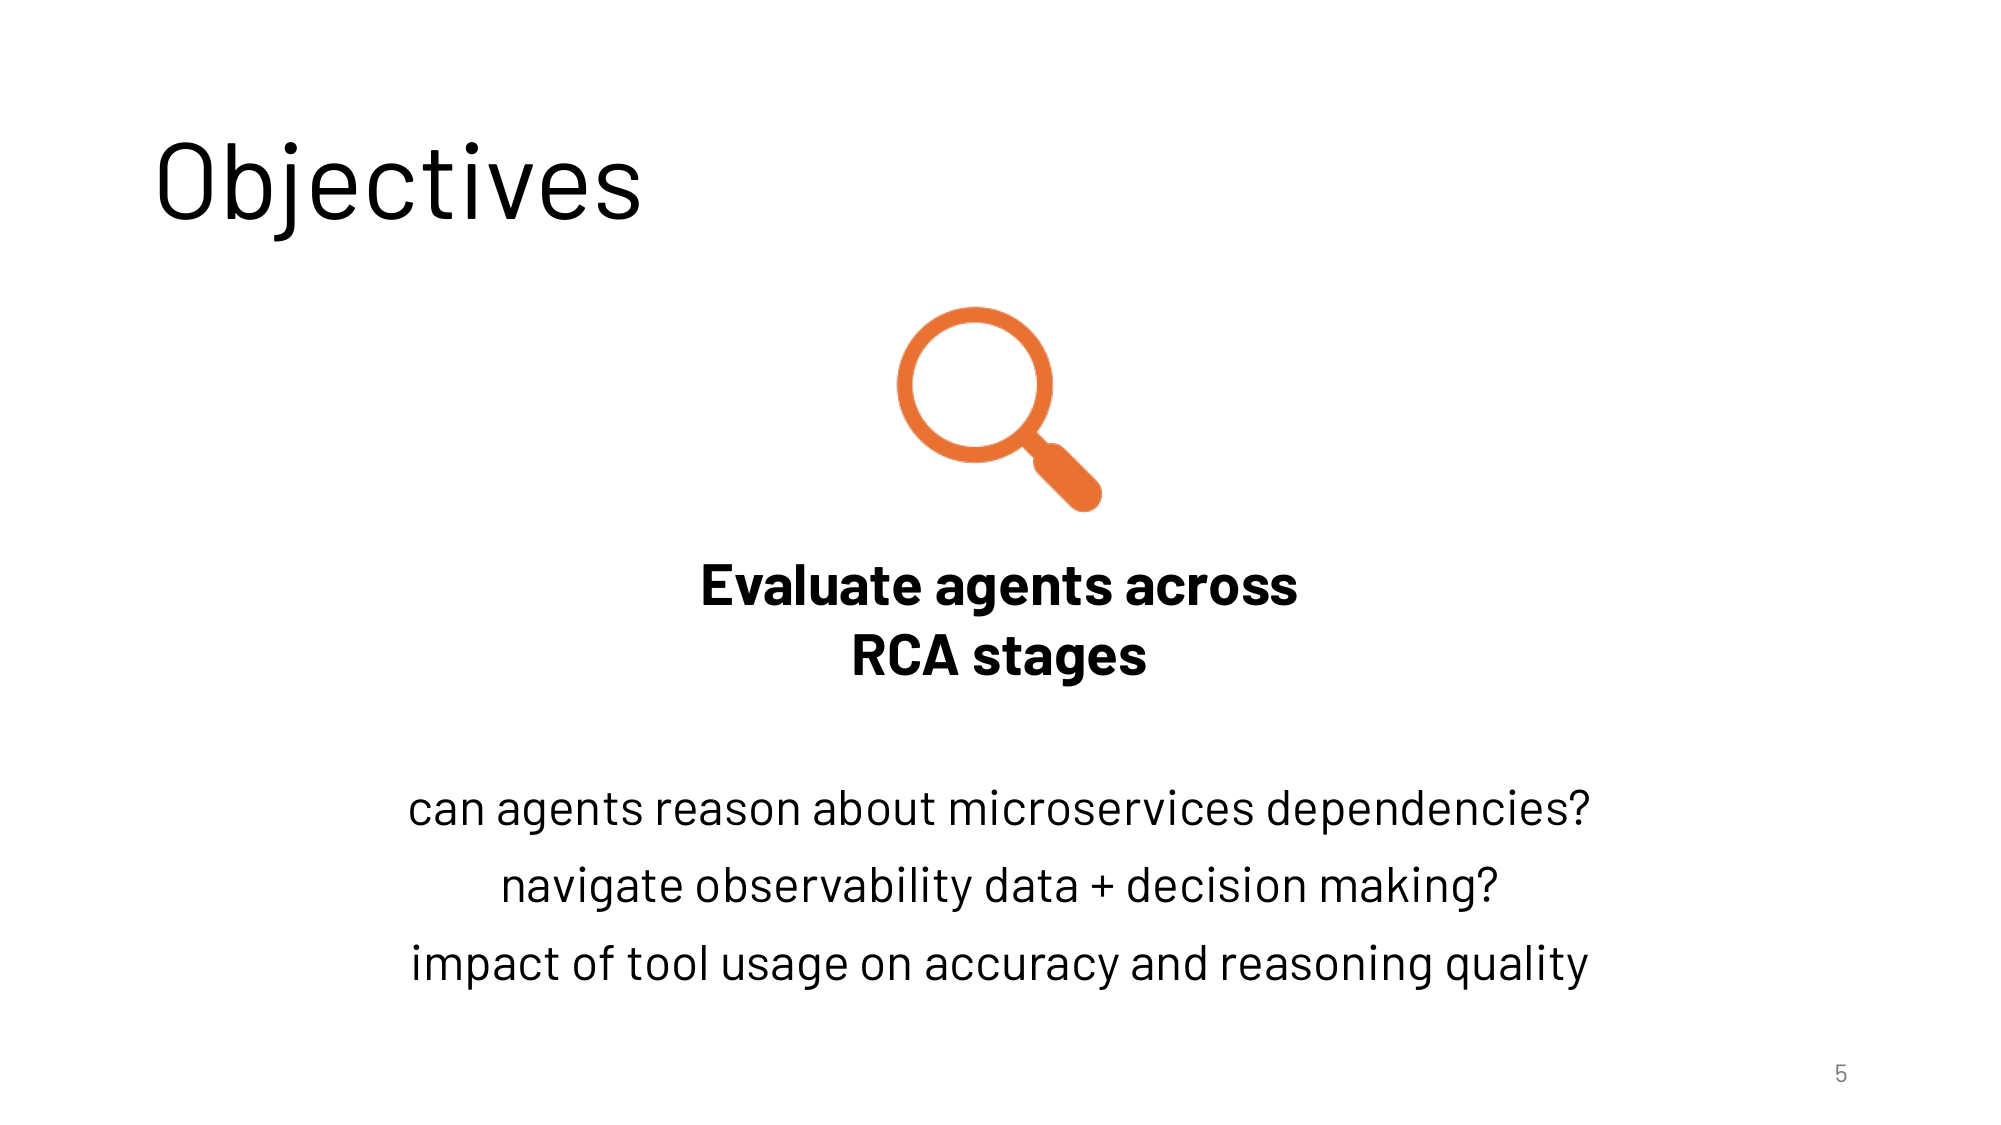

# Objectives
Evaluate agents across RCA stages
can agents reason about microservices dependencies?
navigate observability data + decision making?
impact of tool usage on accuracy and reasoning quality
5